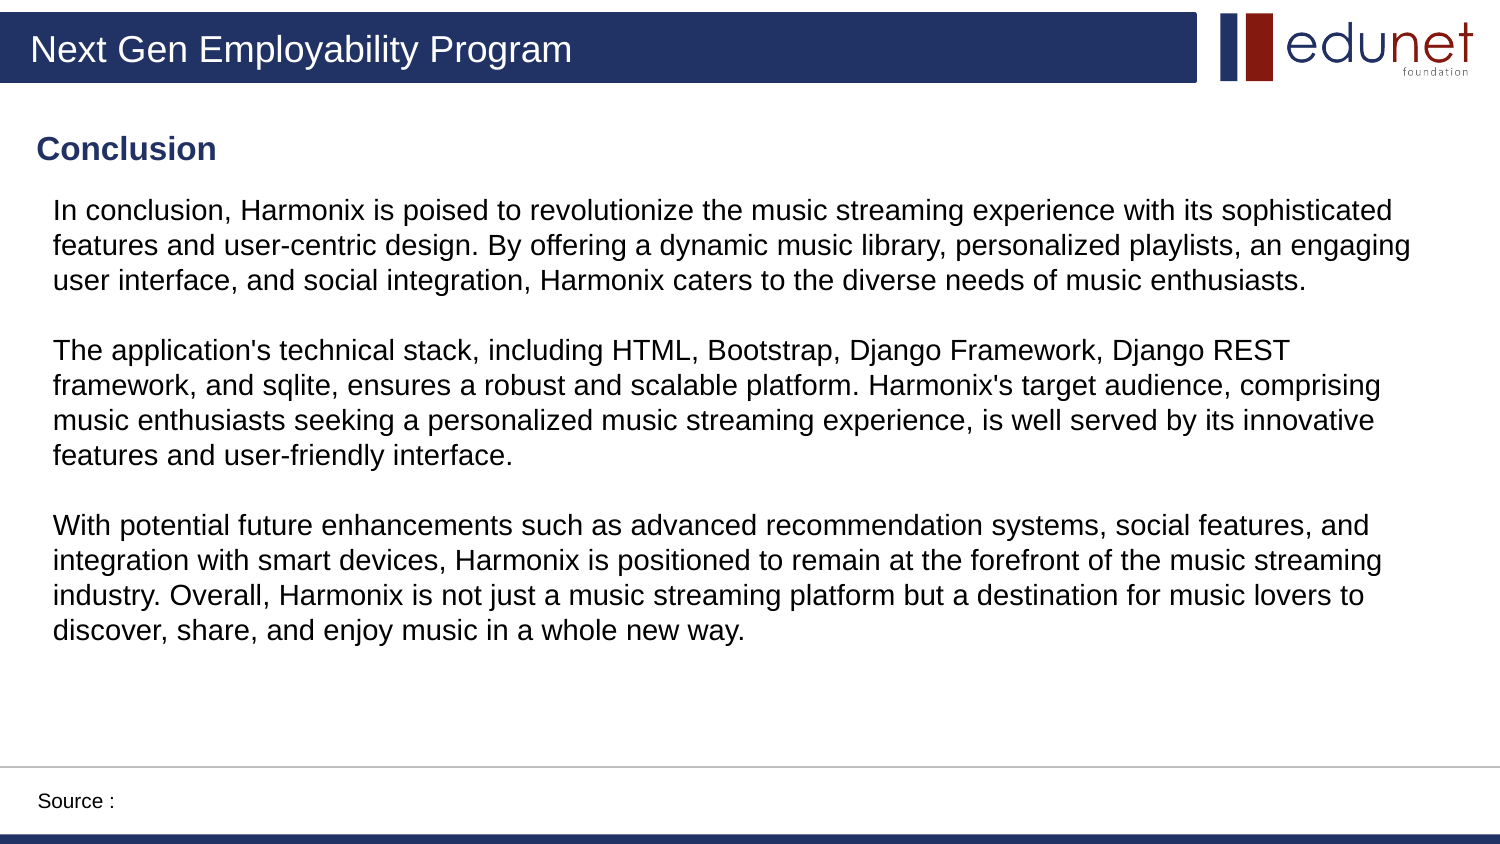

Conclusion
In conclusion, Harmonix is poised to revolutionize the music streaming experience with its sophisticated features and user-centric design. By offering a dynamic music library, personalized playlists, an engaging user interface, and social integration, Harmonix caters to the diverse needs of music enthusiasts.

The application's technical stack, including HTML, Bootstrap, Django Framework, Django REST framework, and sqlite, ensures a robust and scalable platform. Harmonix's target audience, comprising music enthusiasts seeking a personalized music streaming experience, is well served by its innovative features and user-friendly interface.

With potential future enhancements such as advanced recommendation systems, social features, and integration with smart devices, Harmonix is positioned to remain at the forefront of the music streaming industry. Overall, Harmonix is not just a music streaming platform but a destination for music lovers to discover, share, and enjoy music in a whole new way.
Source :